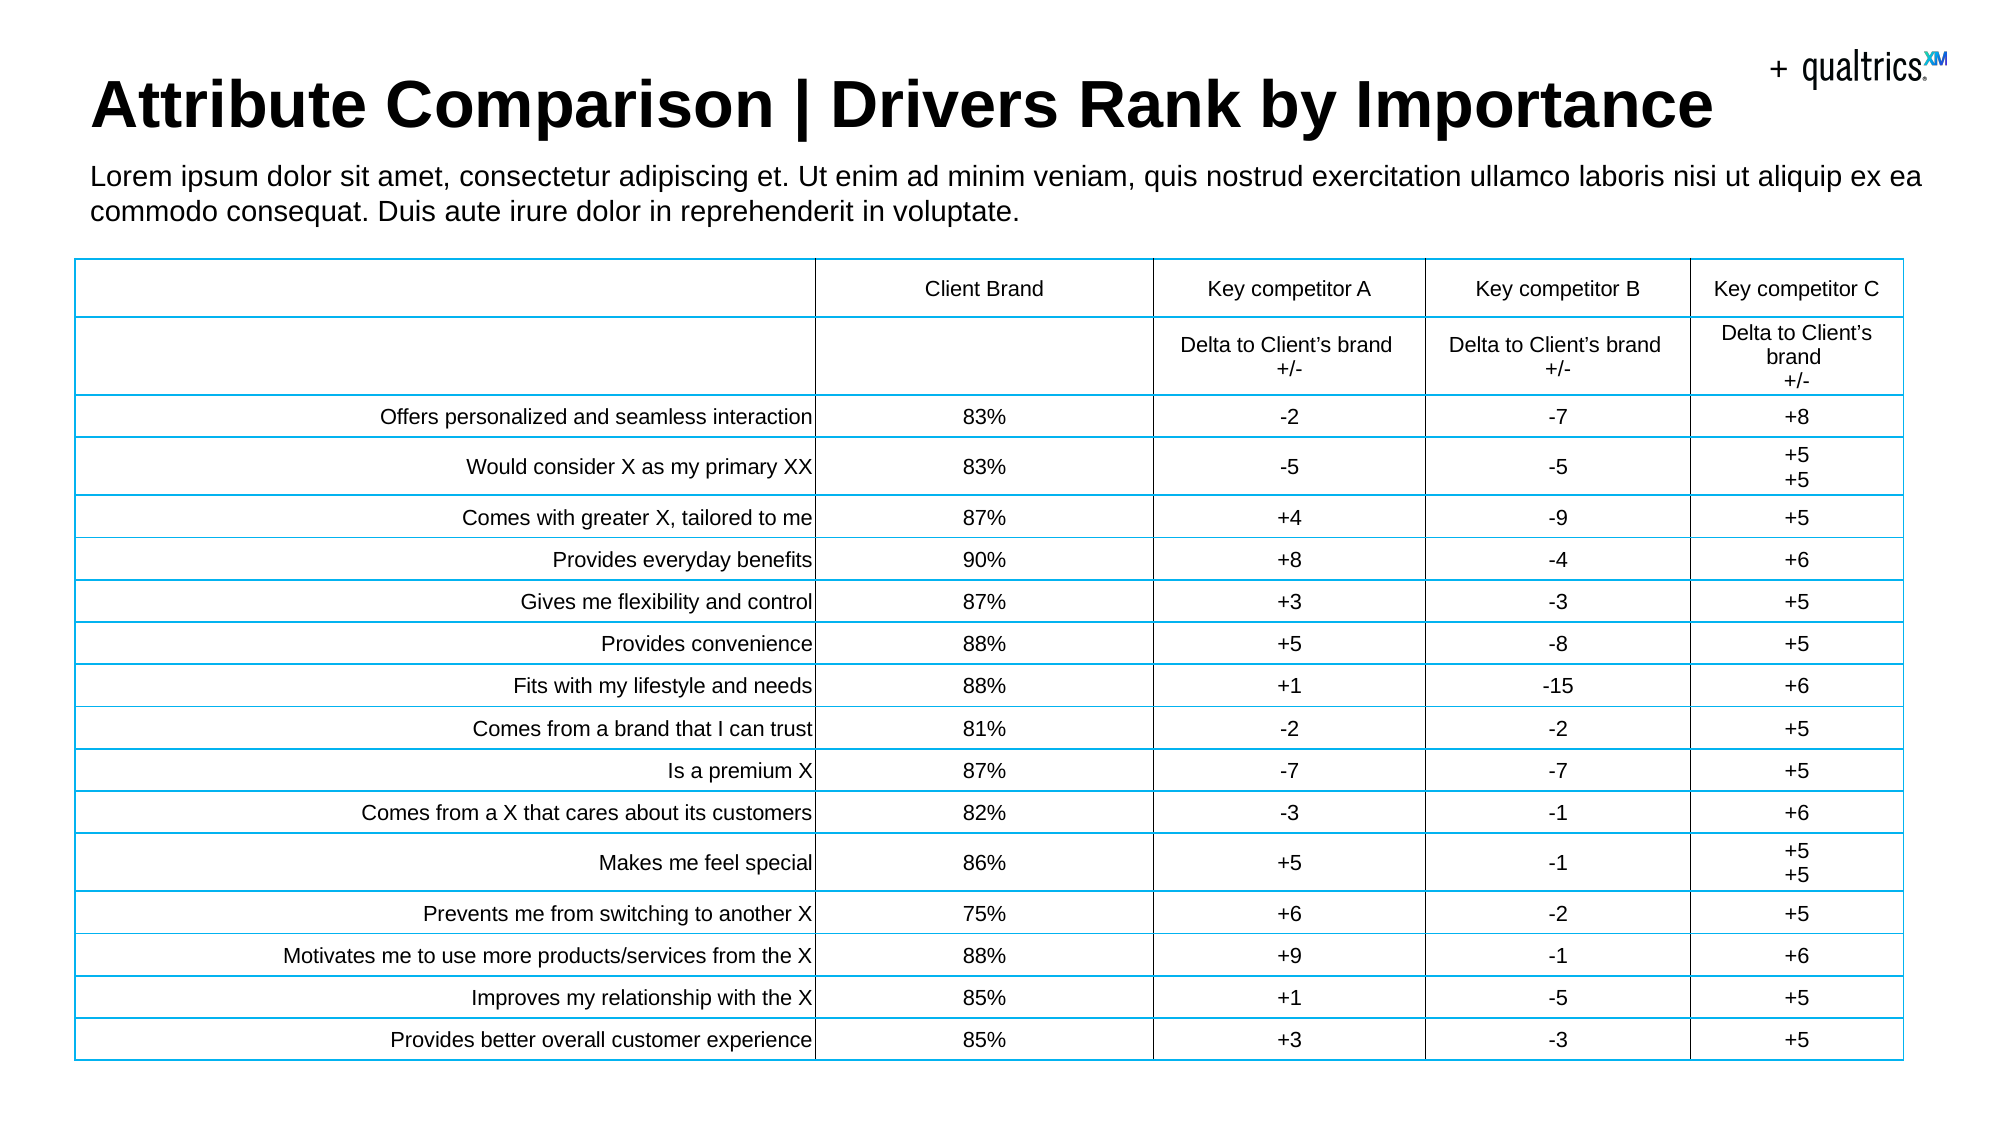

# Attribute Comparison | Drivers Rank by Importance
Lorem ipsum dolor sit amet, consectetur adipiscing et. Ut enim ad minim veniam, quis nostrud exercitation ullamco laboris nisi ut aliquip ex ea commodo consequat. Duis aute irure dolor in reprehenderit in voluptate.
|  | Client Brand | Key competitor A | Key competitor B | Key competitor C |
| --- | --- | --- | --- | --- |
|  |  | Delta to Client’s brand +/- | Delta to Client’s brand +/- | Delta to Client’s brand +/- |
| Offers personalized and seamless interaction | 83% | -2 | -7 | +8 |
| Would consider X as my primary XX | 83% | -5 | -5 | +5 +5 |
| Comes with greater X, tailored to me | 87% | +4 | -9 | +5 |
| Provides everyday benefits | 90% | +8 | -4 | +6 |
| Gives me flexibility and control | 87% | +3 | -3 | +5 |
| Provides convenience | 88% | +5 | -8 | +5 |
| Fits with my lifestyle and needs | 88% | +1 | -15 | +6 |
| Comes from a brand that I can trust | 81% | -2 | -2 | +5 |
| Is a premium X | 87% | -7 | -7 | +5 |
| Comes from a X that cares about its customers | 82% | -3 | -1 | +6 |
| Makes me feel special | 86% | +5 | -1 | +5 +5 |
| Prevents me from switching to another X | 75% | +6 | -2 | +5 |
| Motivates me to use more products/services from the X | 88% | +9 | -1 | +6 |
| Improves my relationship with the X | 85% | +1 | -5 | +5 |
| Provides better overall customer experience | 85% | +3 | -3 | +5 |